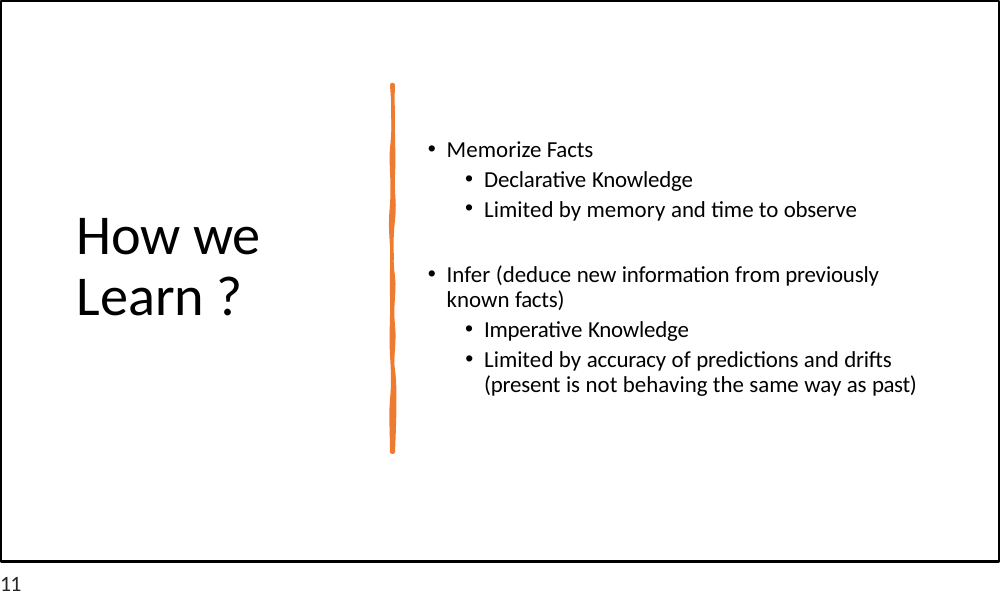

Memorize Facts
Declarative Knowledge
Limited by memory and time to observe
How we Learn ?
Infer (deduce new information from previously known facts)
Imperative Knowledge
Limited by accuracy of predictions and drifts (present is not behaving the same way as past)
11